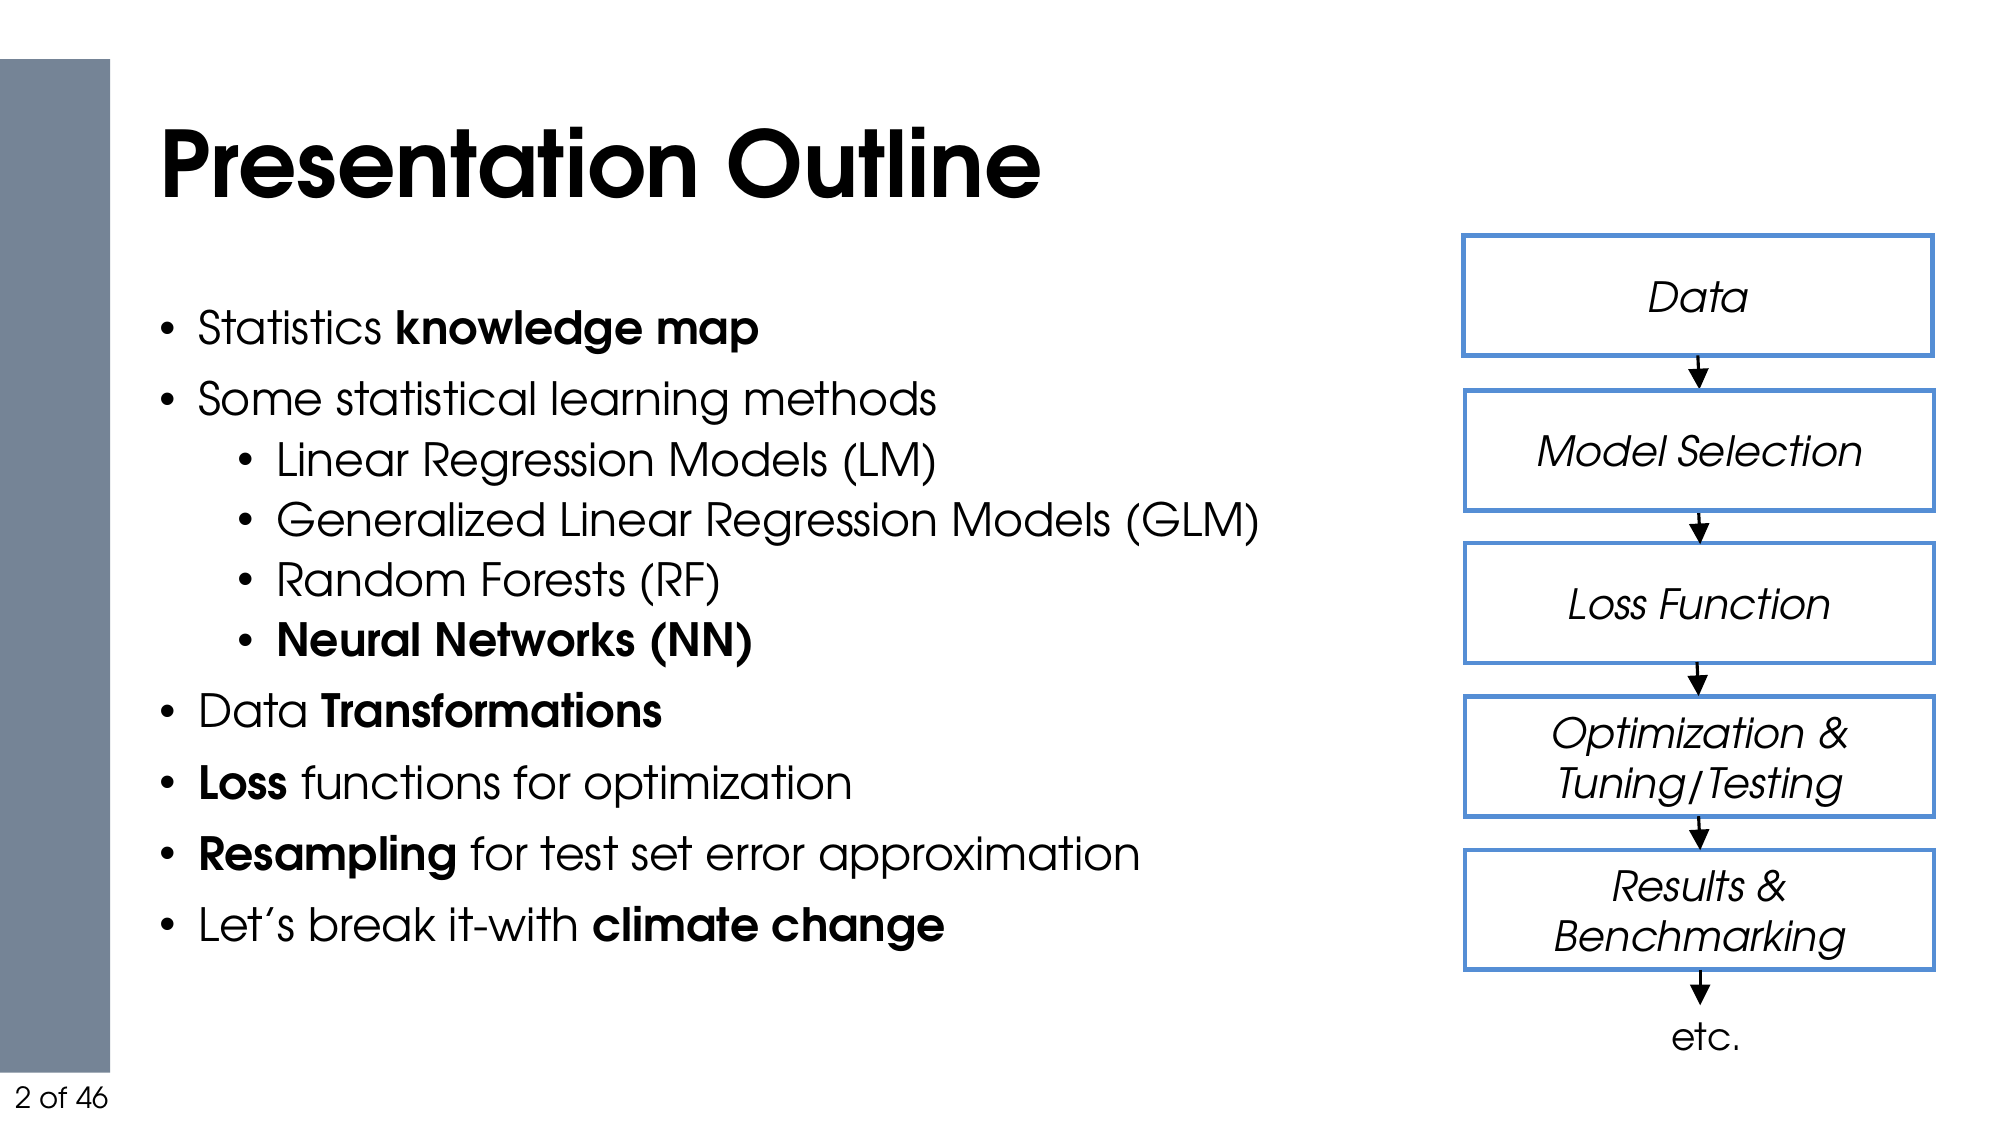

# Presentation Outline
Data
Model Selection
Loss Function
Optimization & Tuning/Testing
Results & Benchmarking
Model Selection
etc.
Statistics knowledge map
Some statistical learning methods
Linear Regression Models (LM)
Generalized Linear Regression Models (GLM)
Random Forests (RF)
Neural Networks (NN)
Data Transformations
Loss functions for optimization
Resampling for test set error approximation
Let’s break it-with climate change